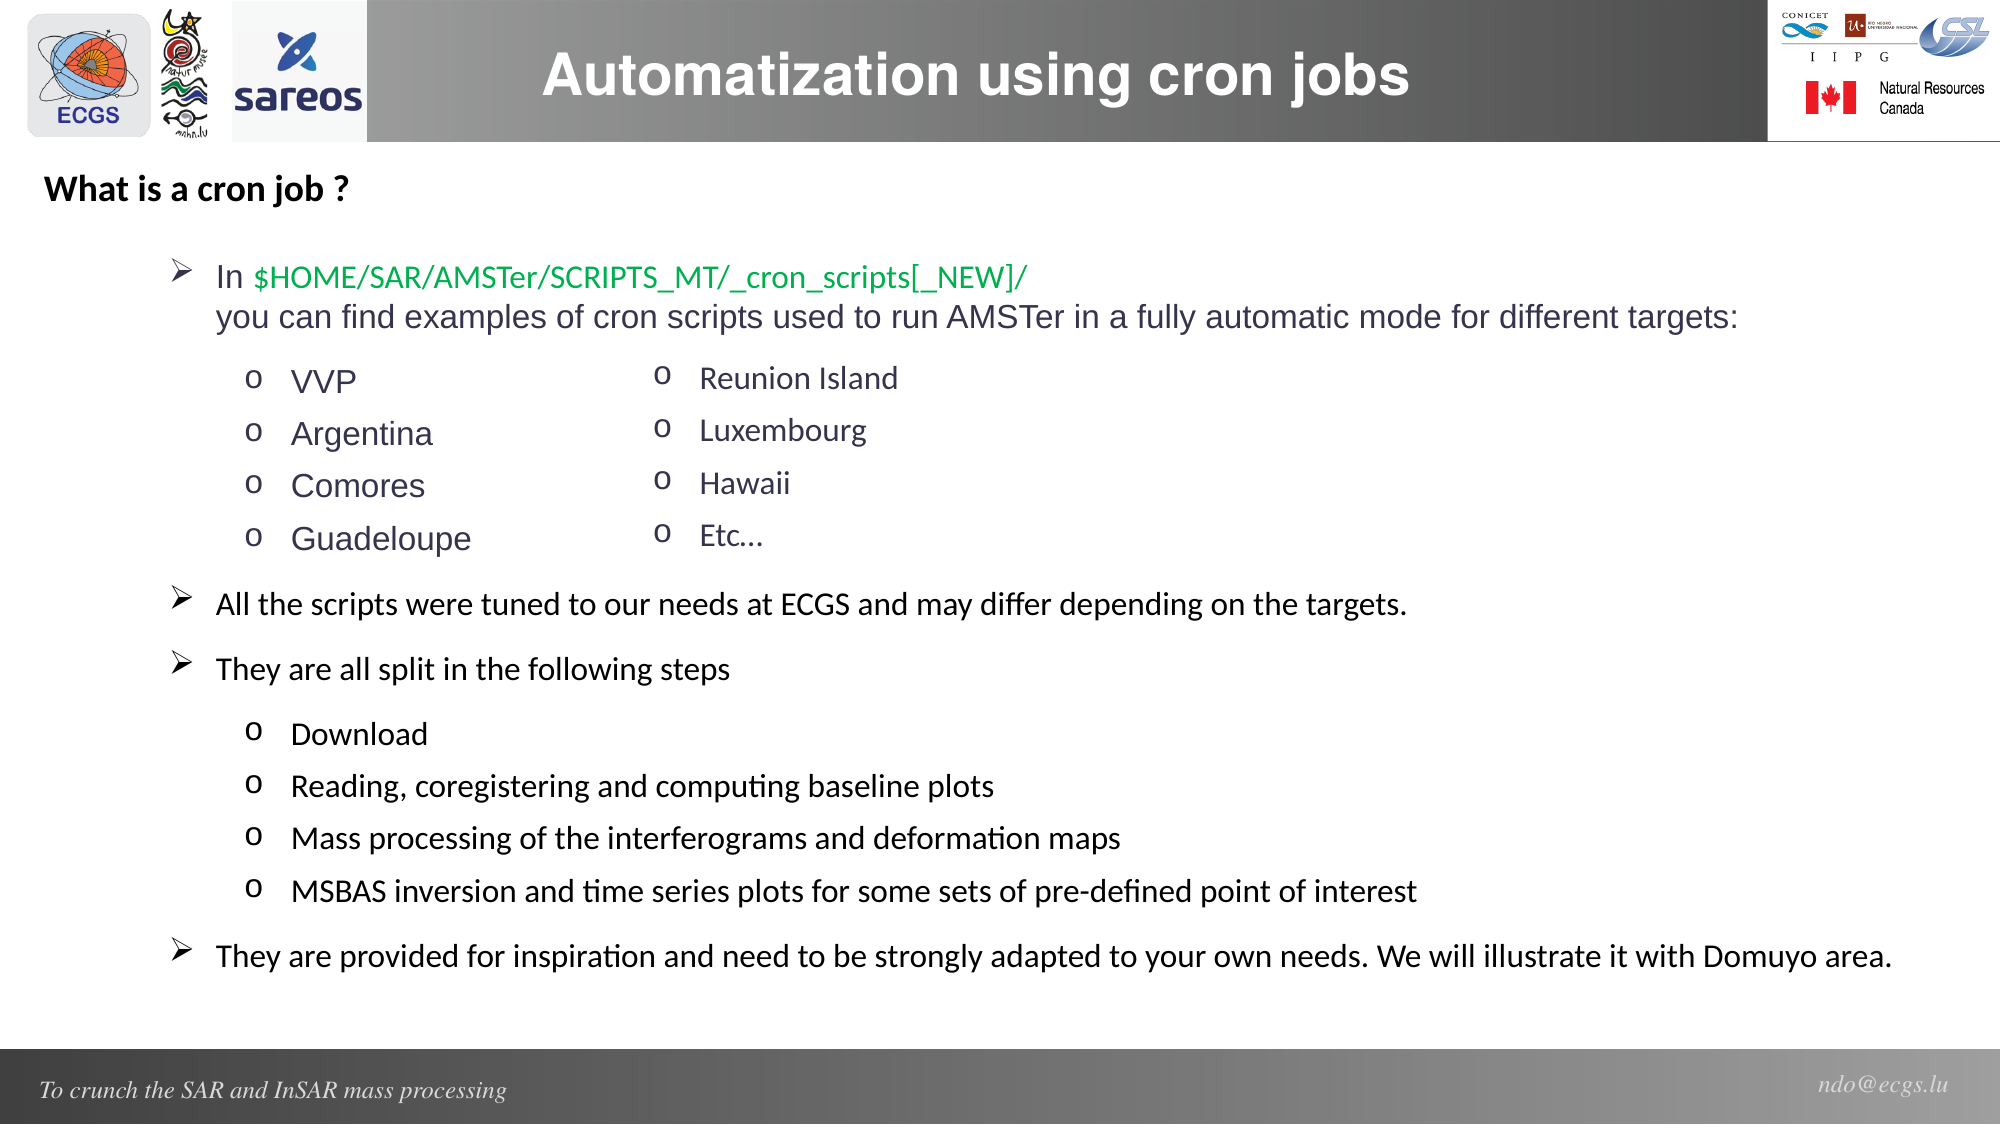

Automatization using cron jobs
What is a cron job ?

In $HOME/SAR/AMSTer/SCRIPTS_MT/_cron_scripts[_NEW]/
you can find examples of cron scripts used to run AMSTer in a fully automatic mode for different targets:
VVP
Argentina
Comores
Guadeloupe
All the scripts were tuned to our needs at ECGS and may differ depending on the targets.
They are all split in the following steps
Download
Reading, coregistering and computing baseline plots
Mass processing of the interferograms and deformation maps
MSBAS inversion and time series plots for some sets of pre-defined point of interest
They are provided for inspiration and need to be strongly adapted to your own needs. We will illustrate it with Domuyo area.
Reunion Island
Luxembourg
Hawaii
Etc…